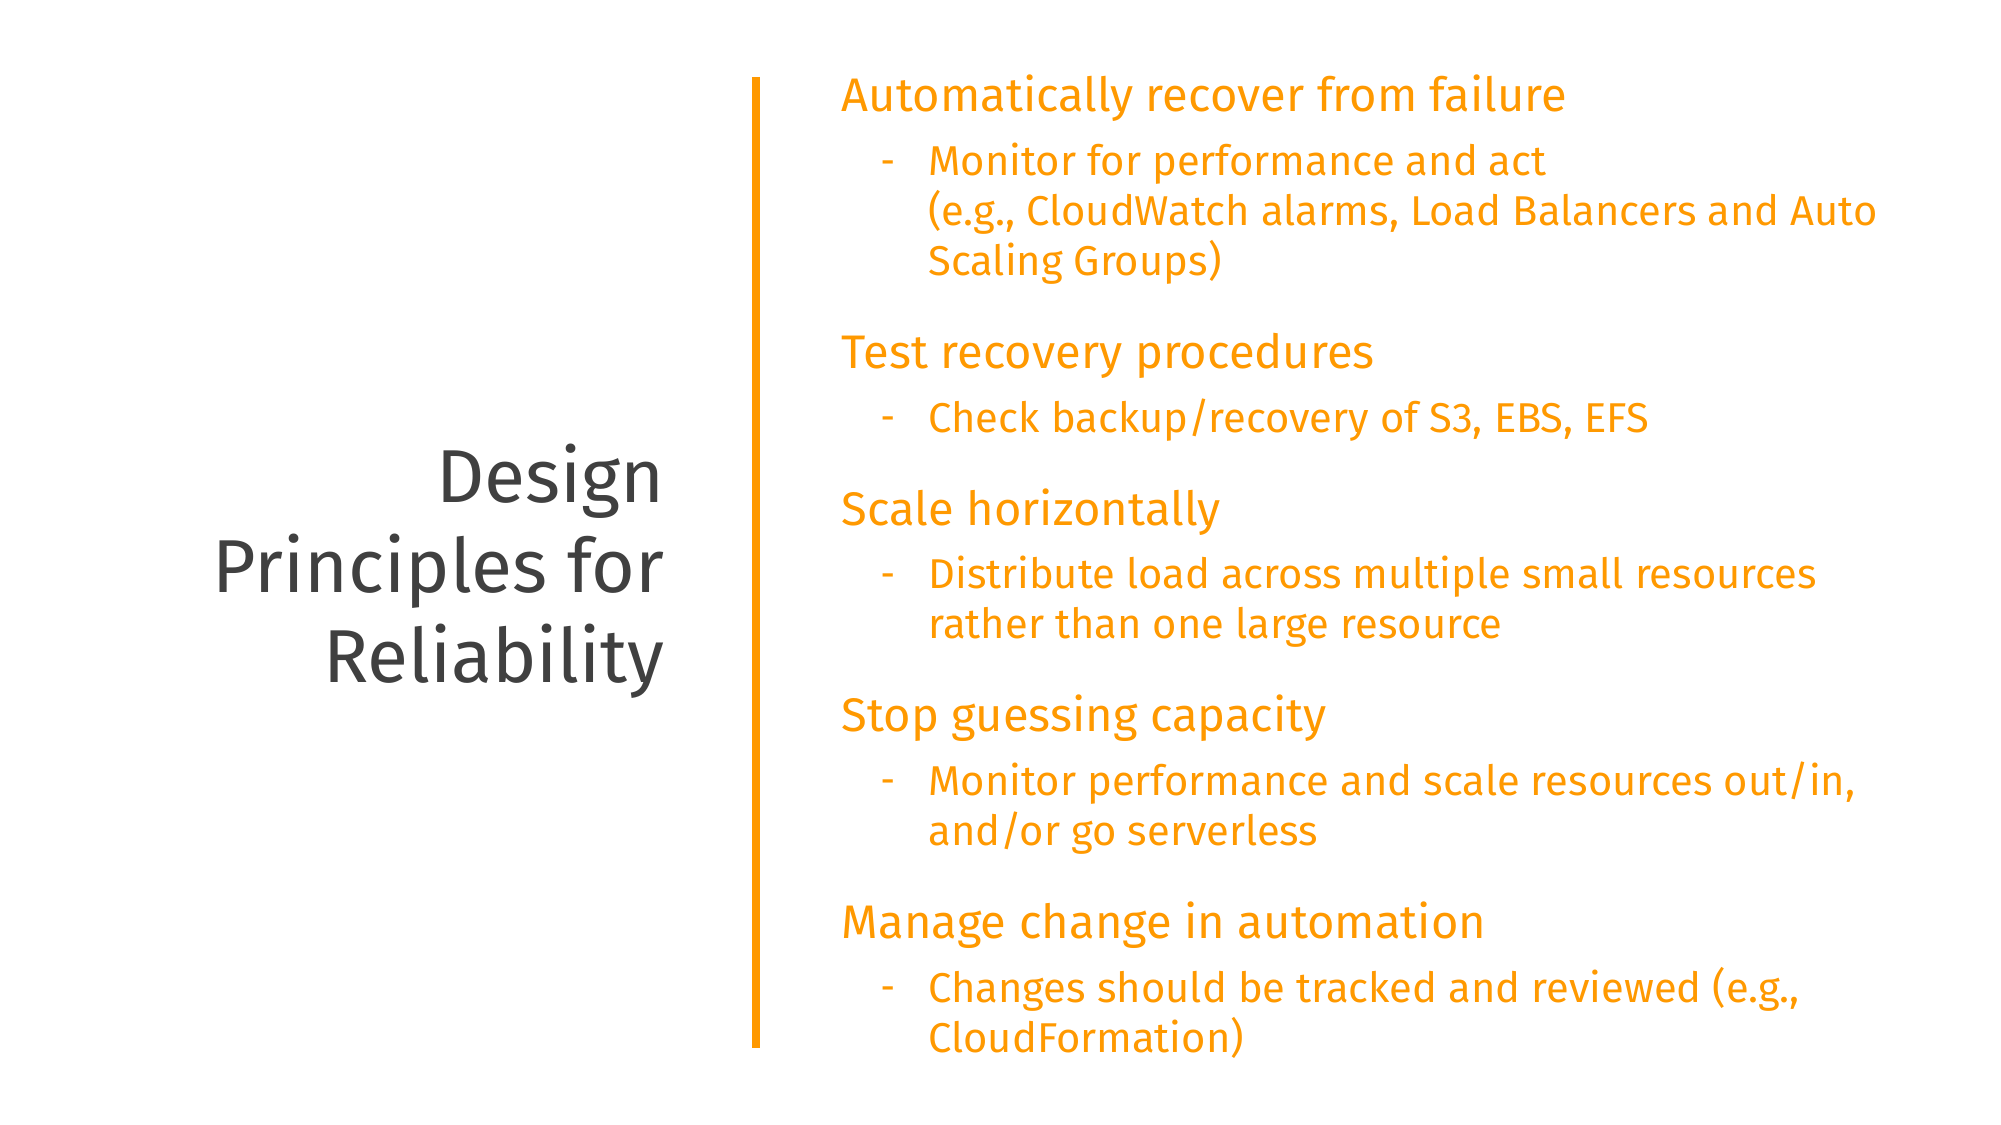

Design Principles for Reliability
Automatically recover from failure
Monitor for performance and act
(e.g., CloudWatch alarms, Load Balancers and Auto Scaling Groups)
Test recovery procedures
Check backup/recovery of S3, EBS, EFS
Scale horizontally
Distribute load across multiple small resources rather than one large resource
Stop guessing capacity
Monitor performance and scale resources out/in, and/or go serverless
Manage change in automation
Changes should be tracked and reviewed (e.g., CloudFormation)